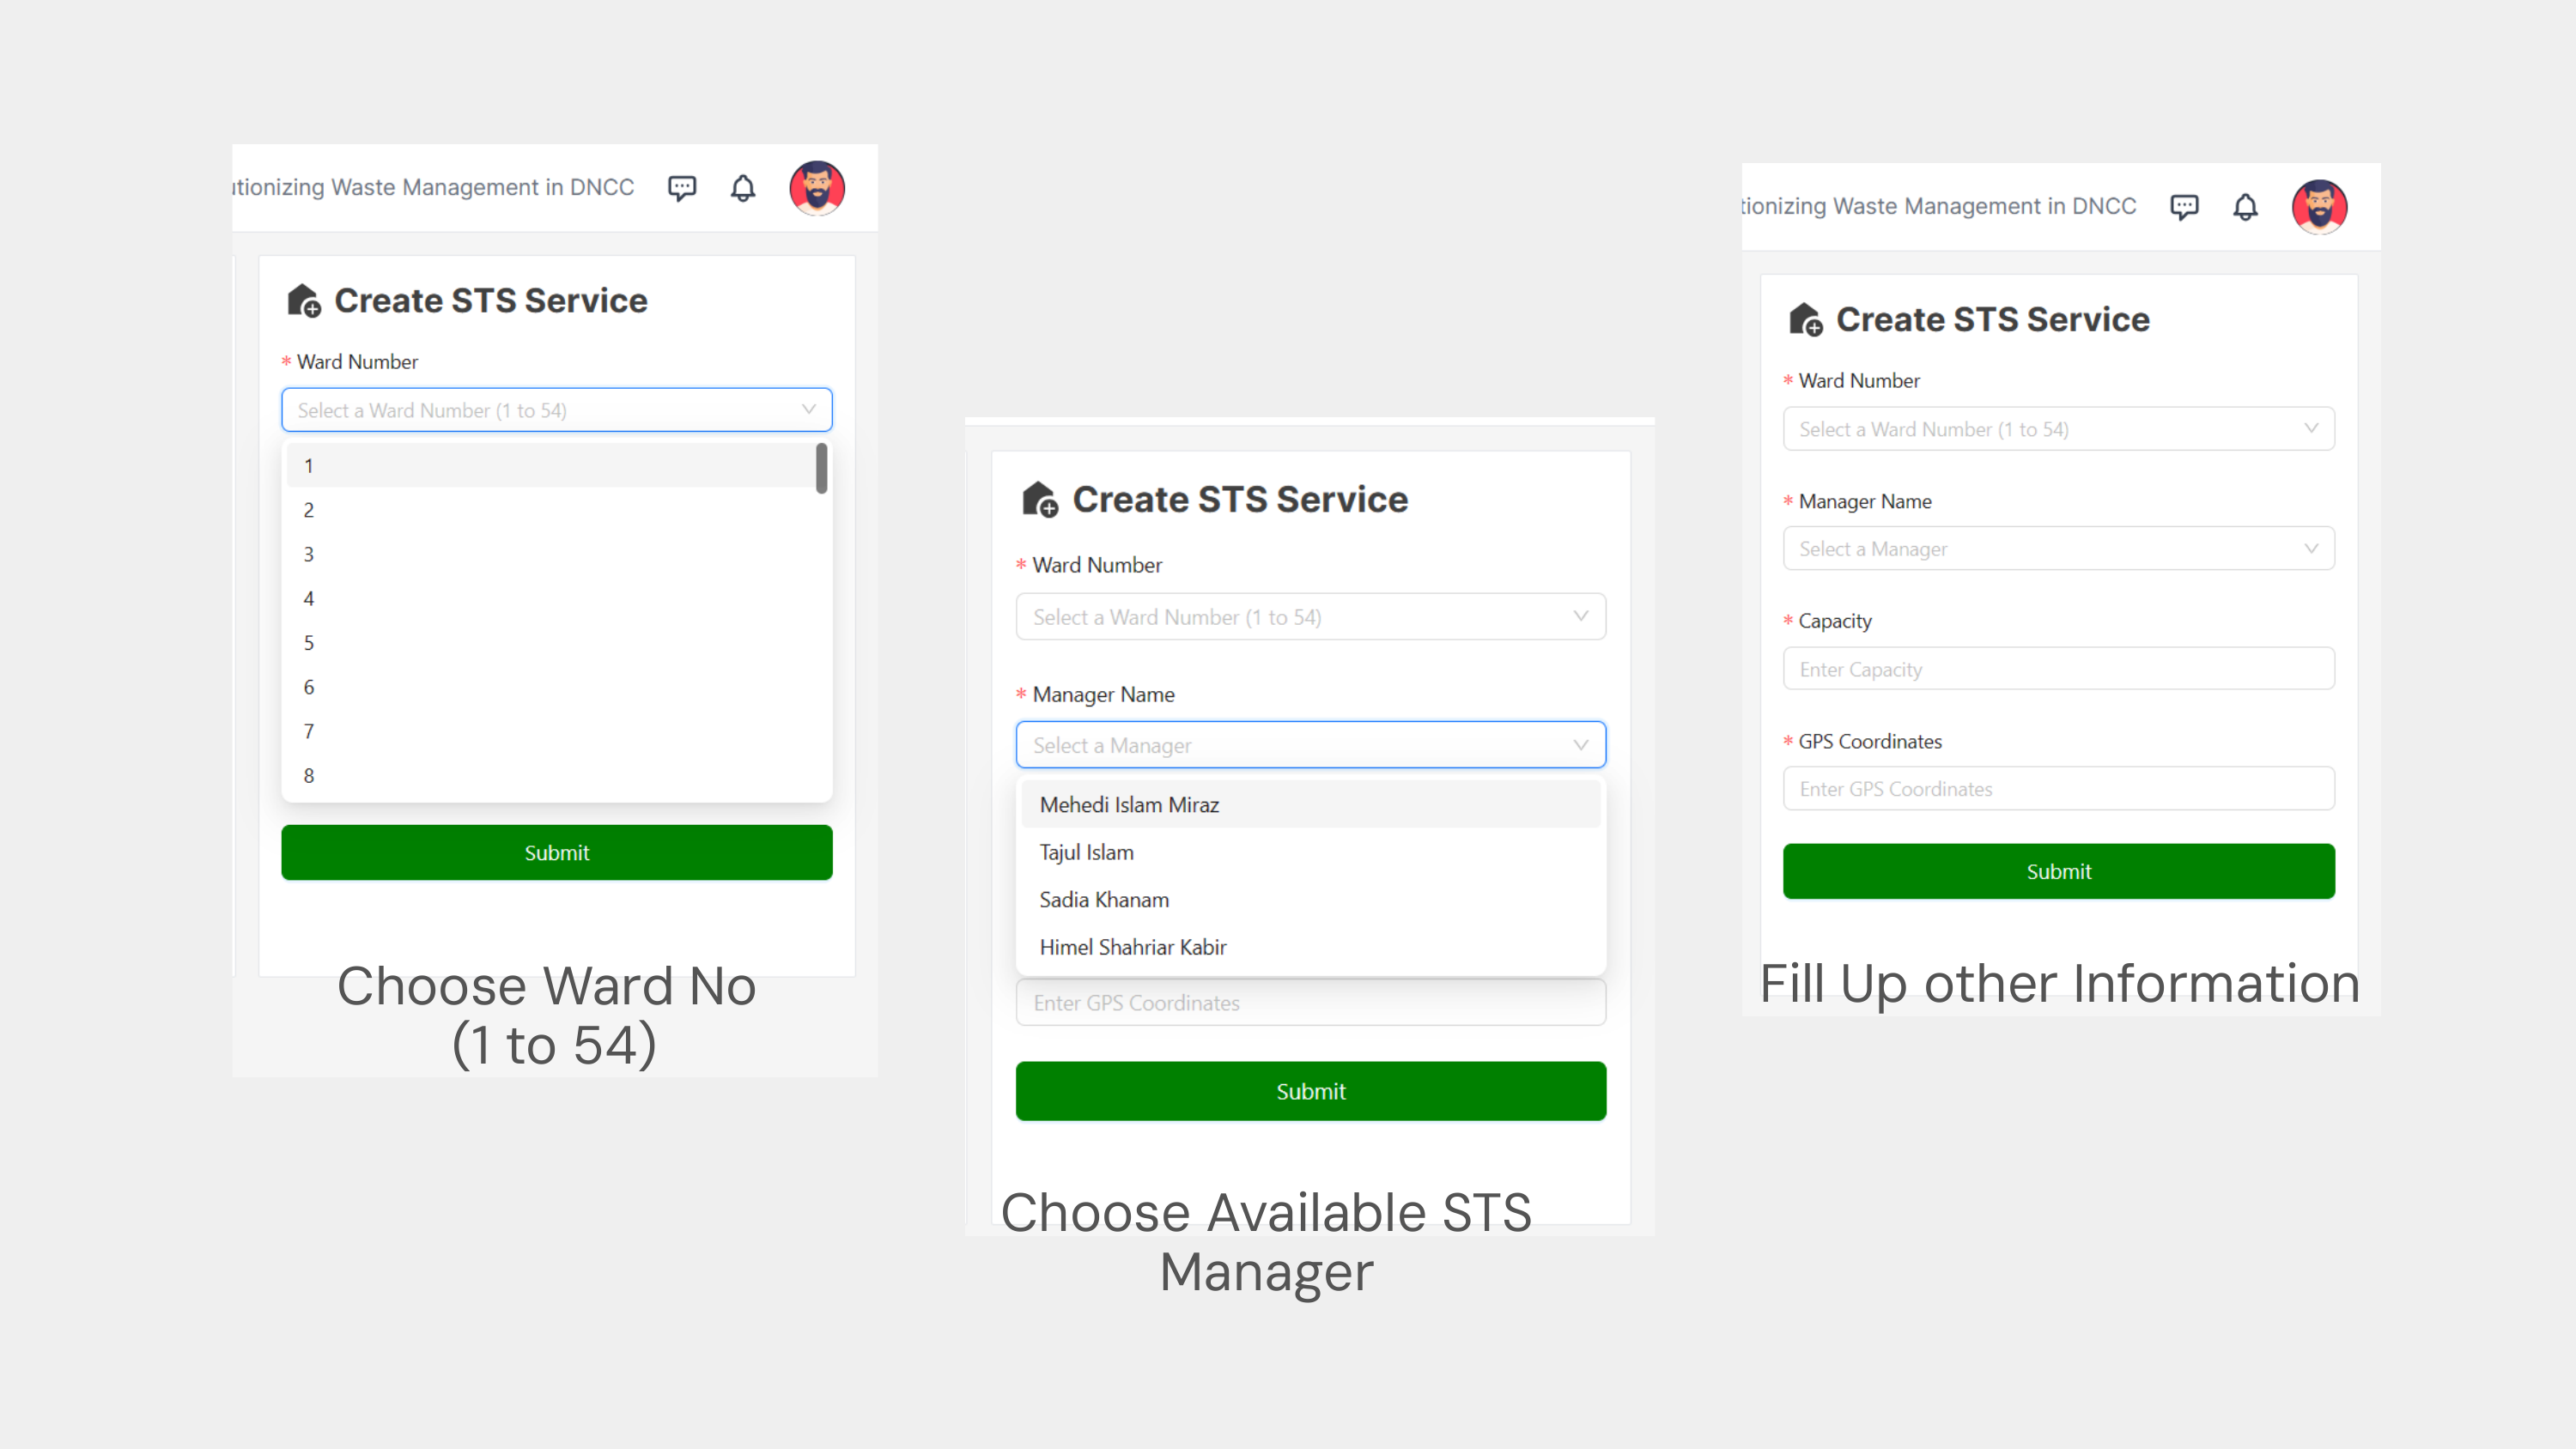

Fill Up other Information
Choose Ward No
(1 to 54)
Choose Available STS
Manager